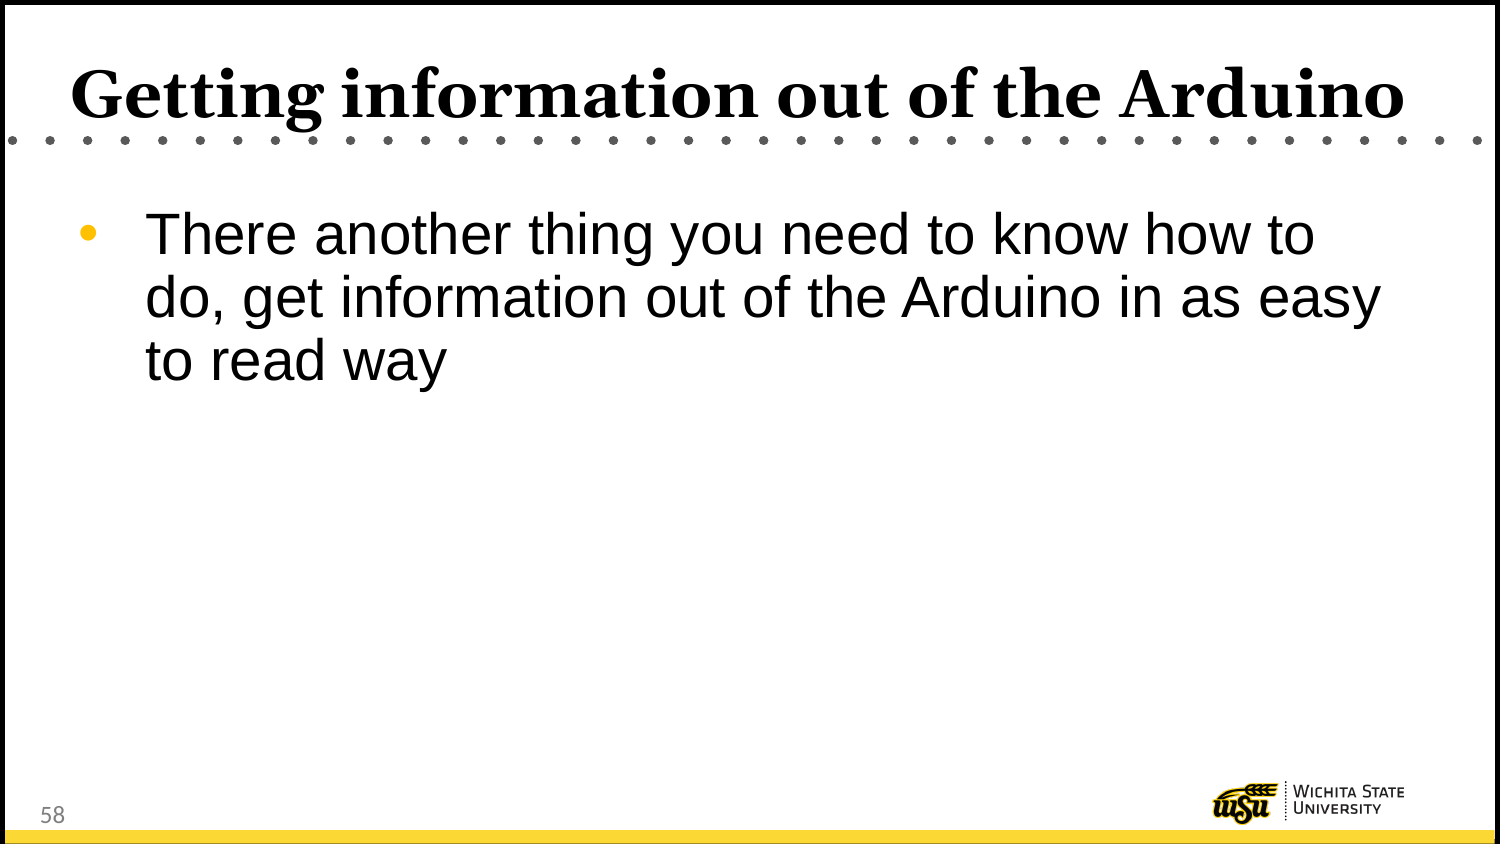

# Getting information out of the Arduino
There another thing you need to know how to do, get information out of the Arduino in as easy to read way